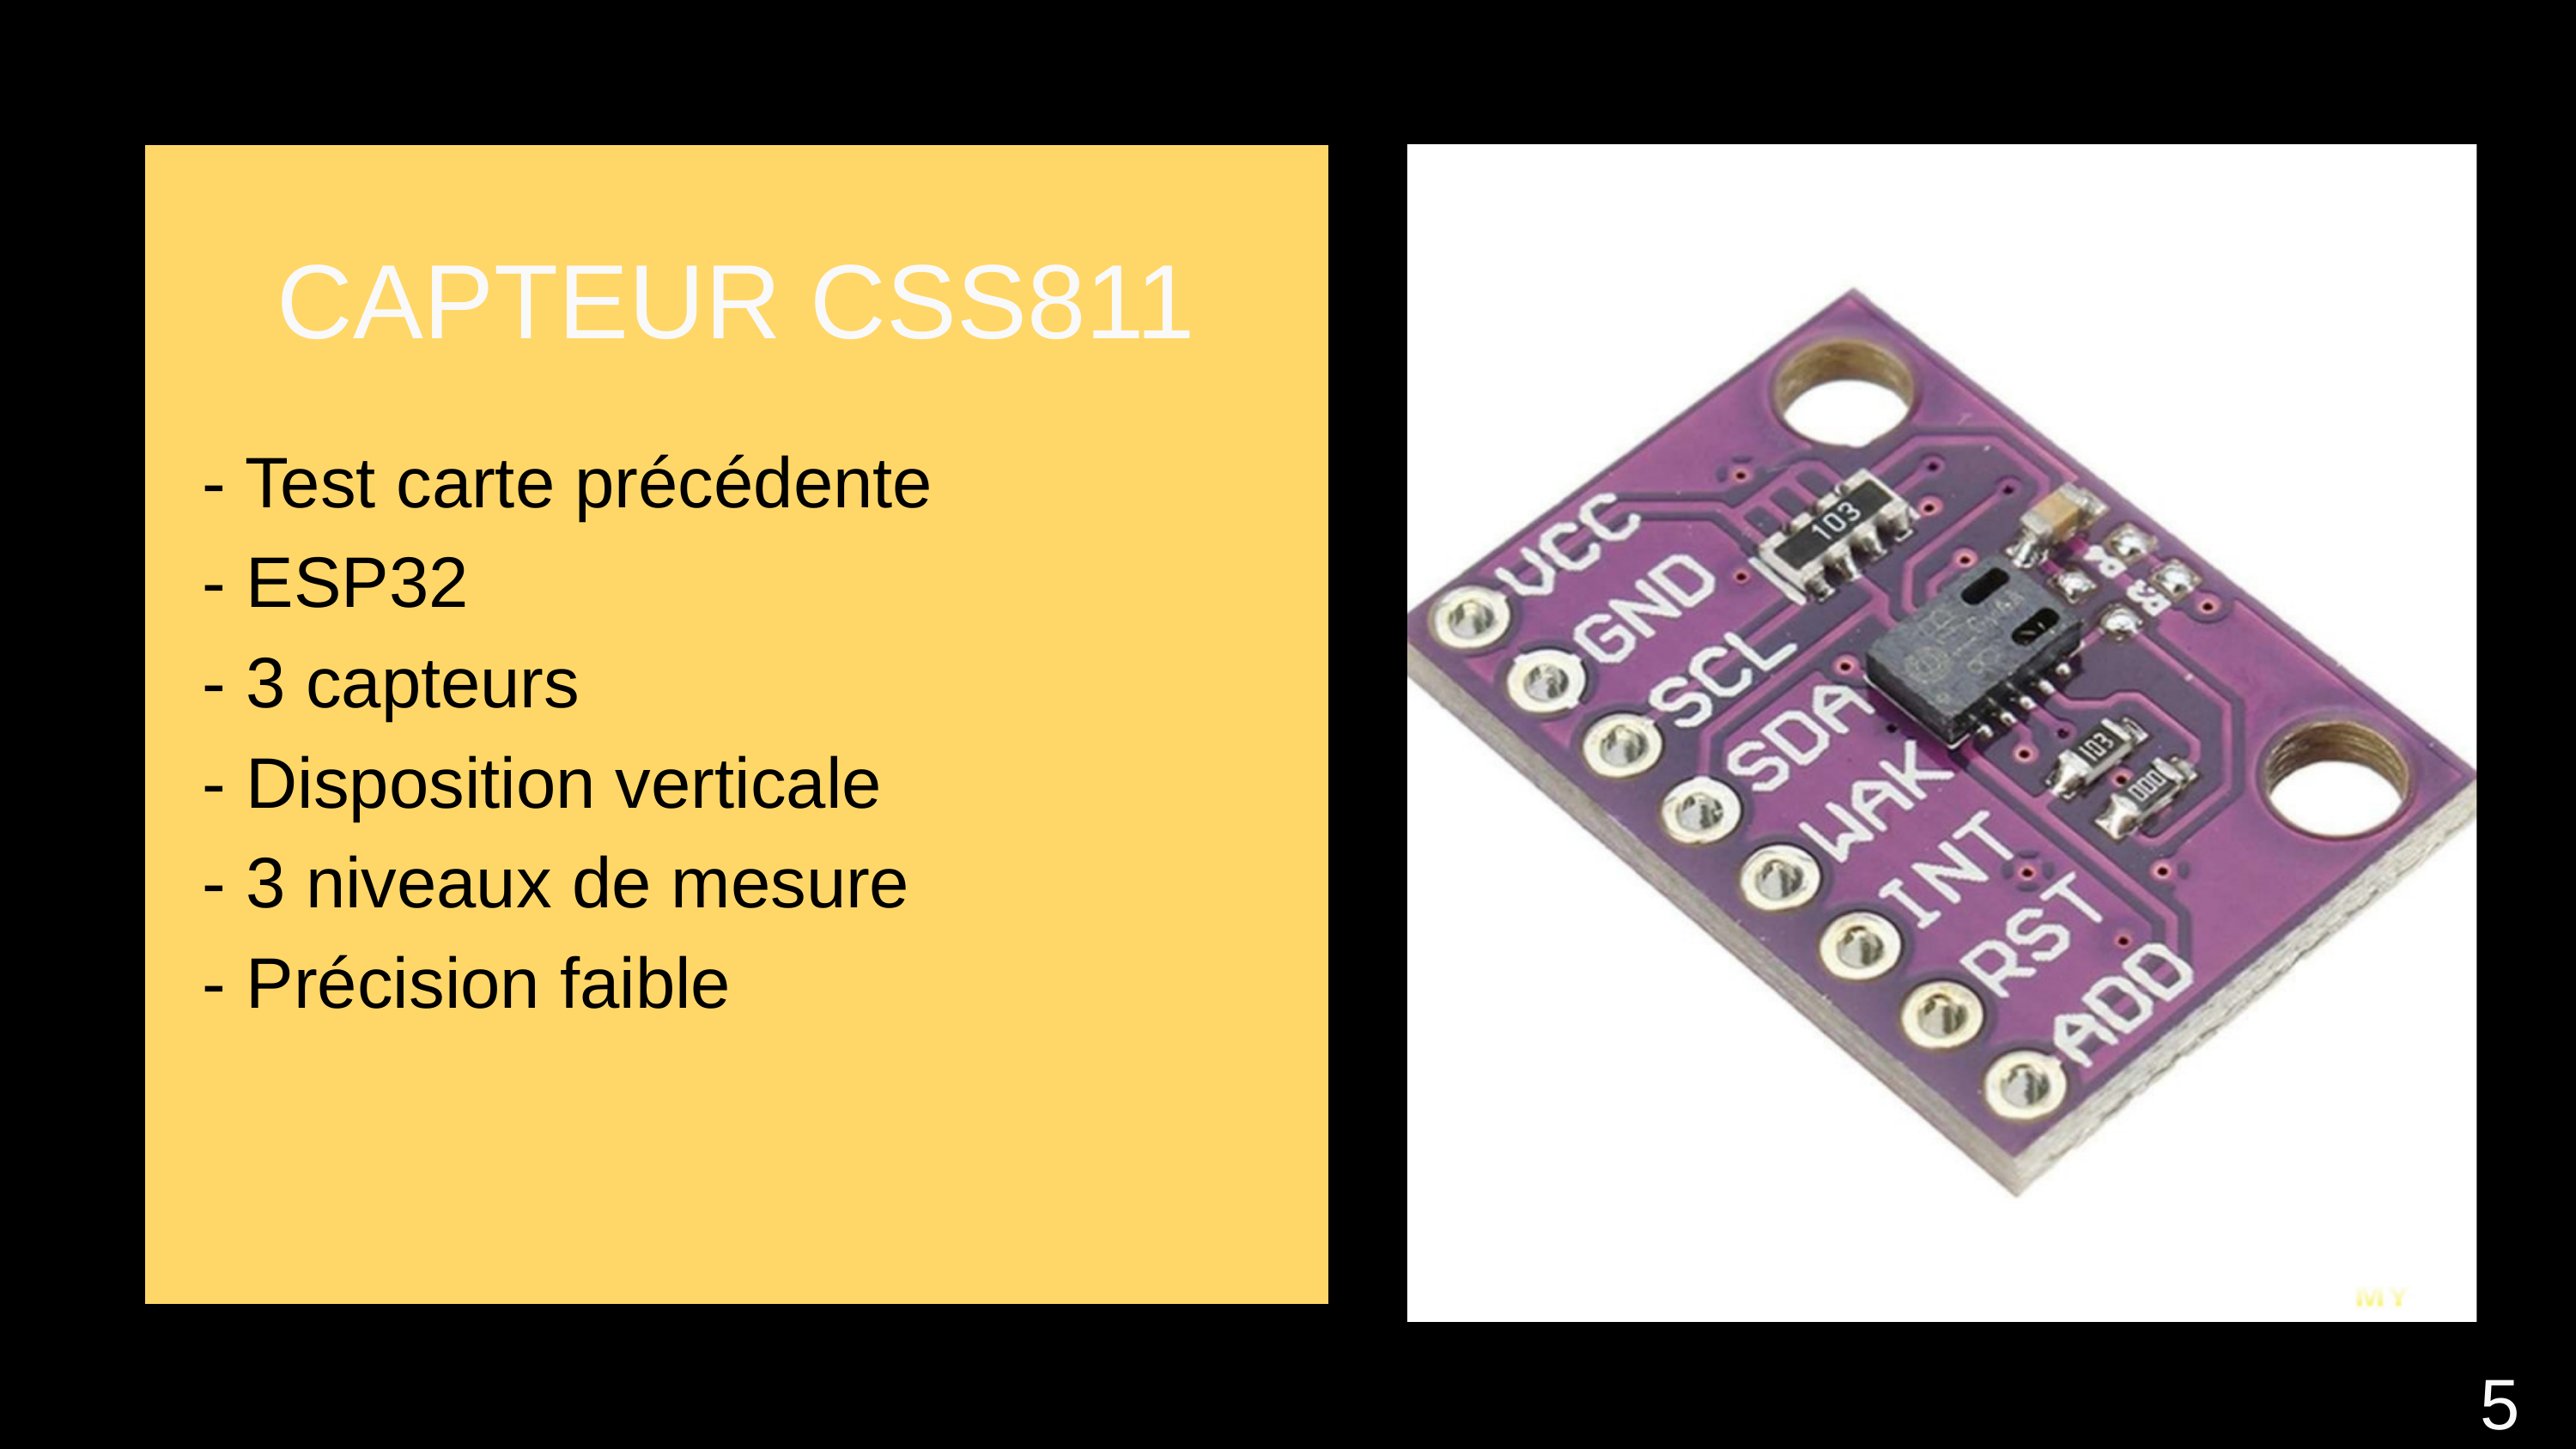

CAPTEUR CSS811
- Test carte précédente
- ESP32
- 3 capteurs
- Disposition verticale
- 3 niveaux de mesure
- Précision faible

5